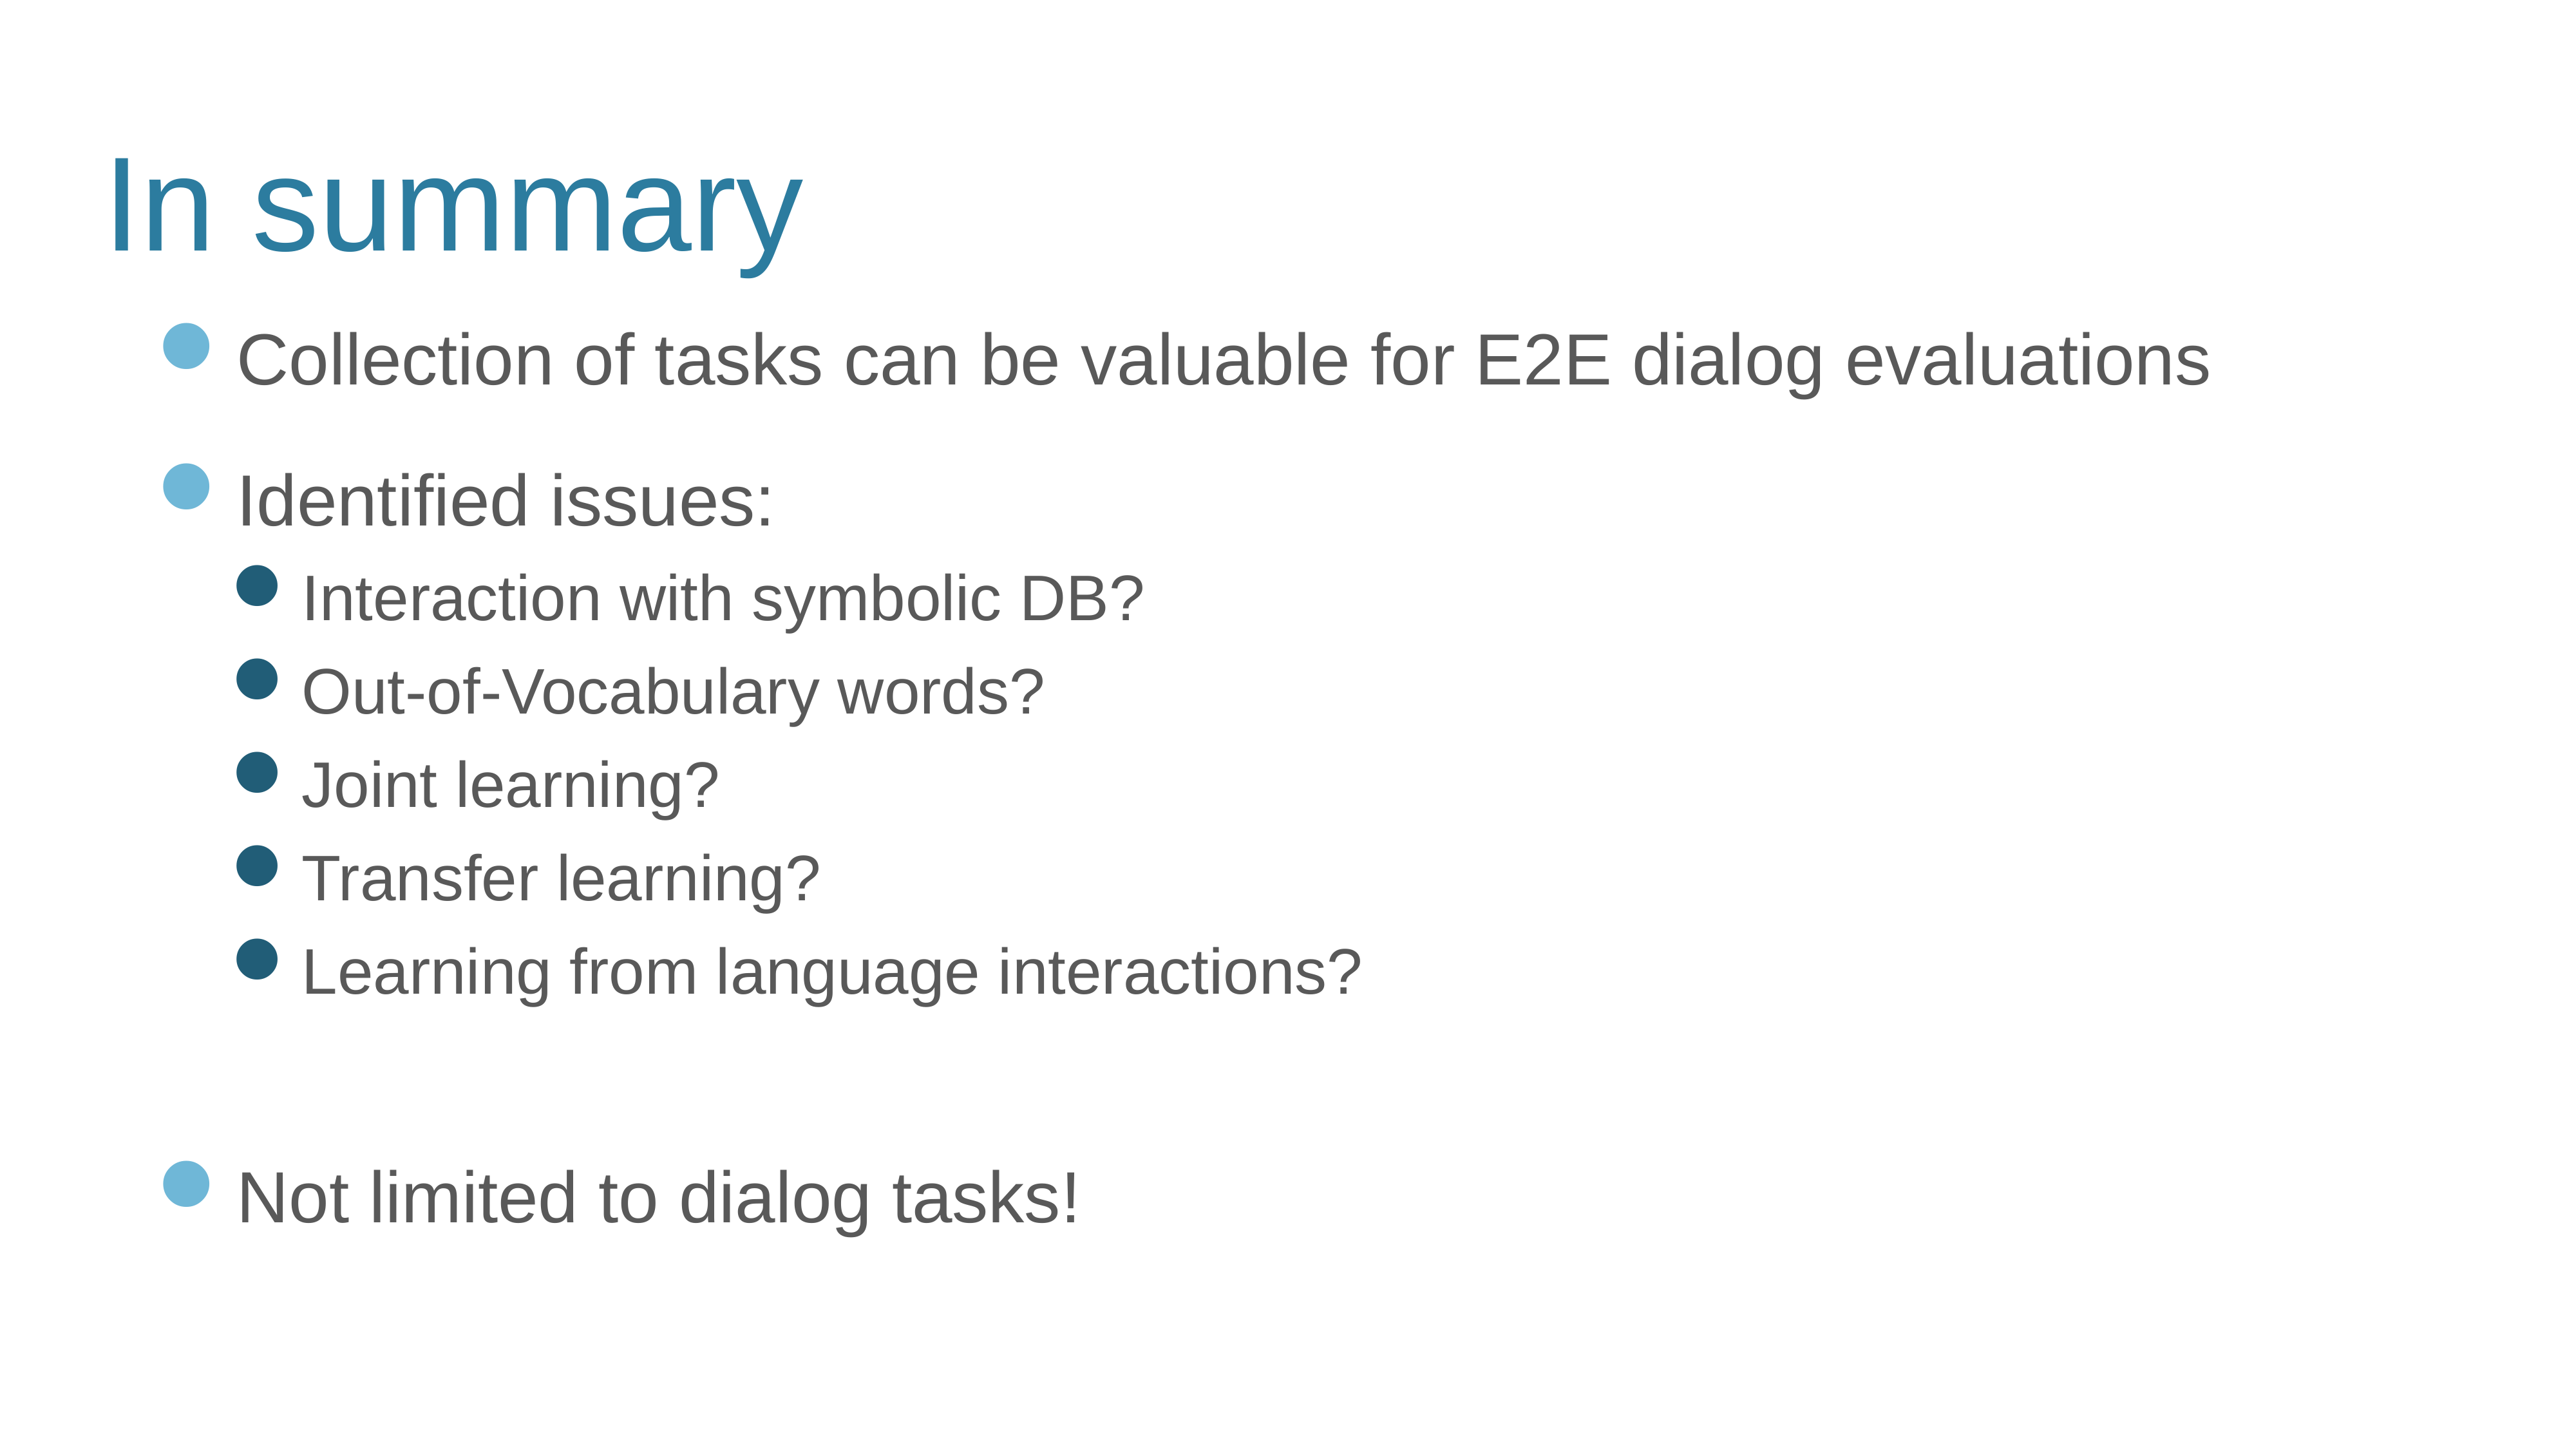

# In summary
Collection of tasks can be valuable for E2E dialog evaluations
Identified issues:
Interaction with symbolic DB?
Out-of-Vocabulary words?
Joint learning?
Transfer learning?
Learning from language interactions?

Not limited to dialog tasks!